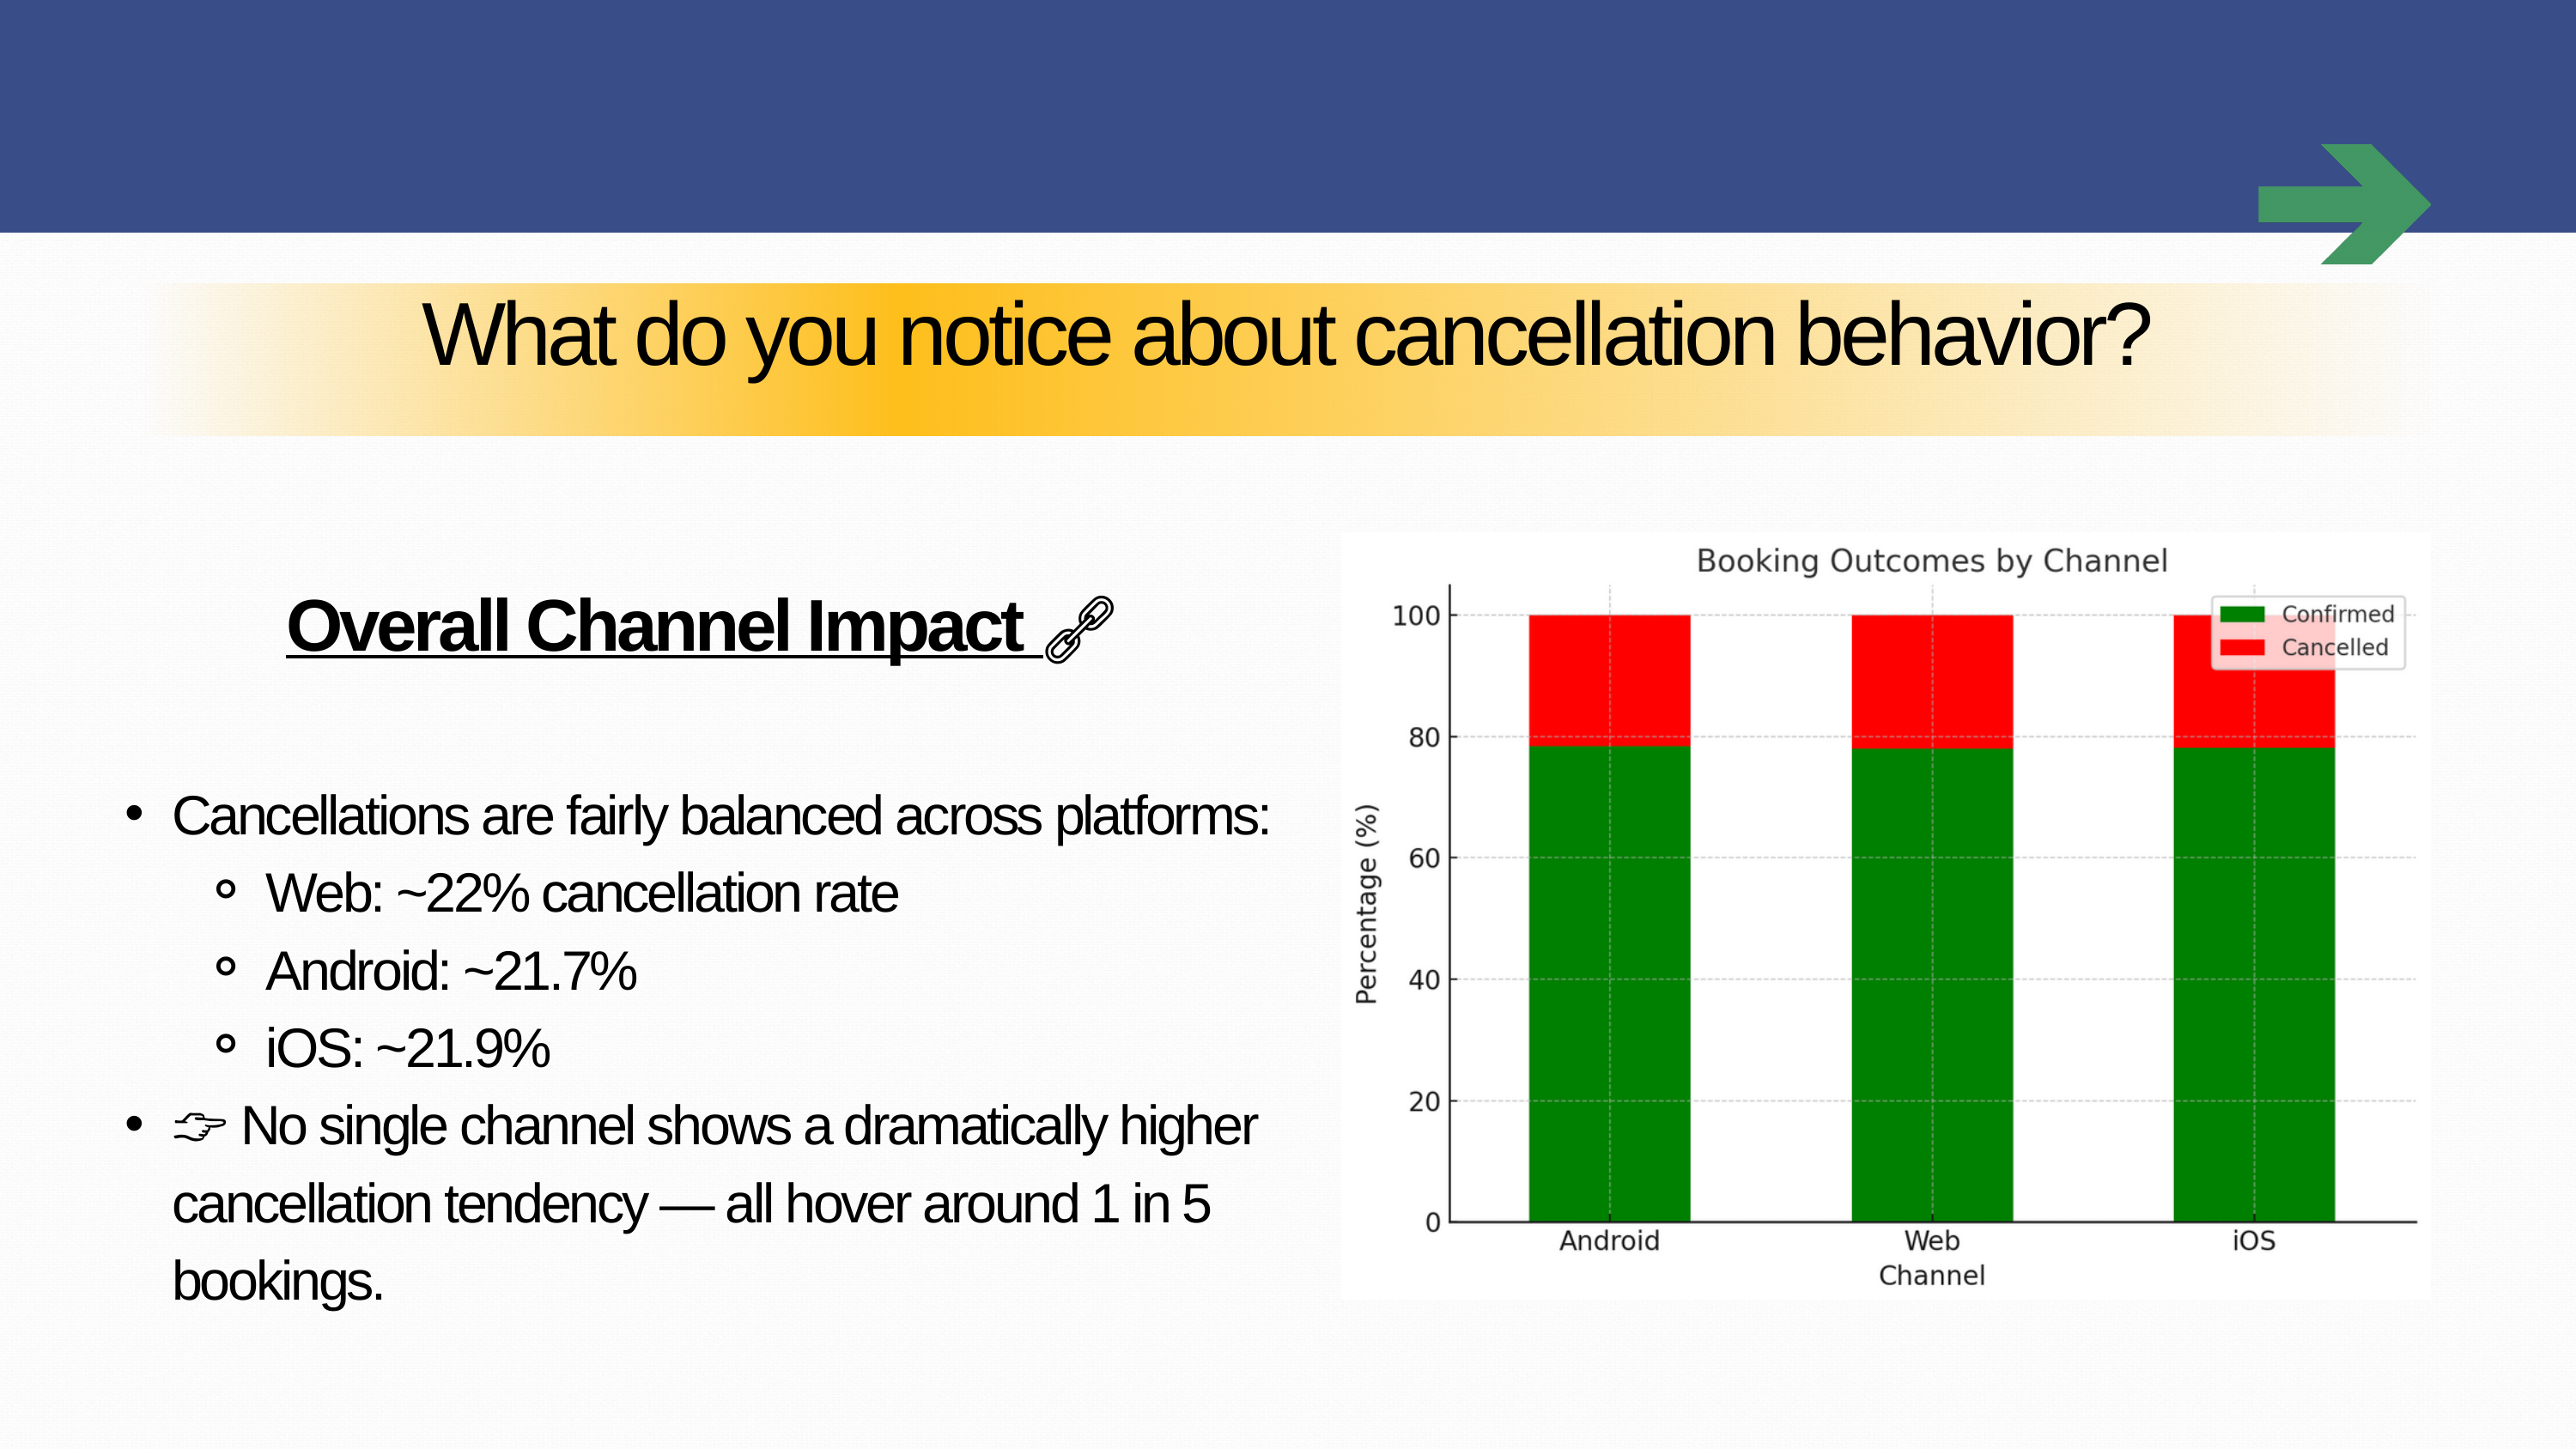

What do you notice about cancellation behavior?

Overall Channel Impact 🔗

Cancellations are fairly balanced across platforms:
Web: ~22% cancellation rate
Android: ~21.7%
iOS: ~21.9%
👉 No single channel shows a dramatically higher cancellation tendency — all hover around 1 in 5 bookings.